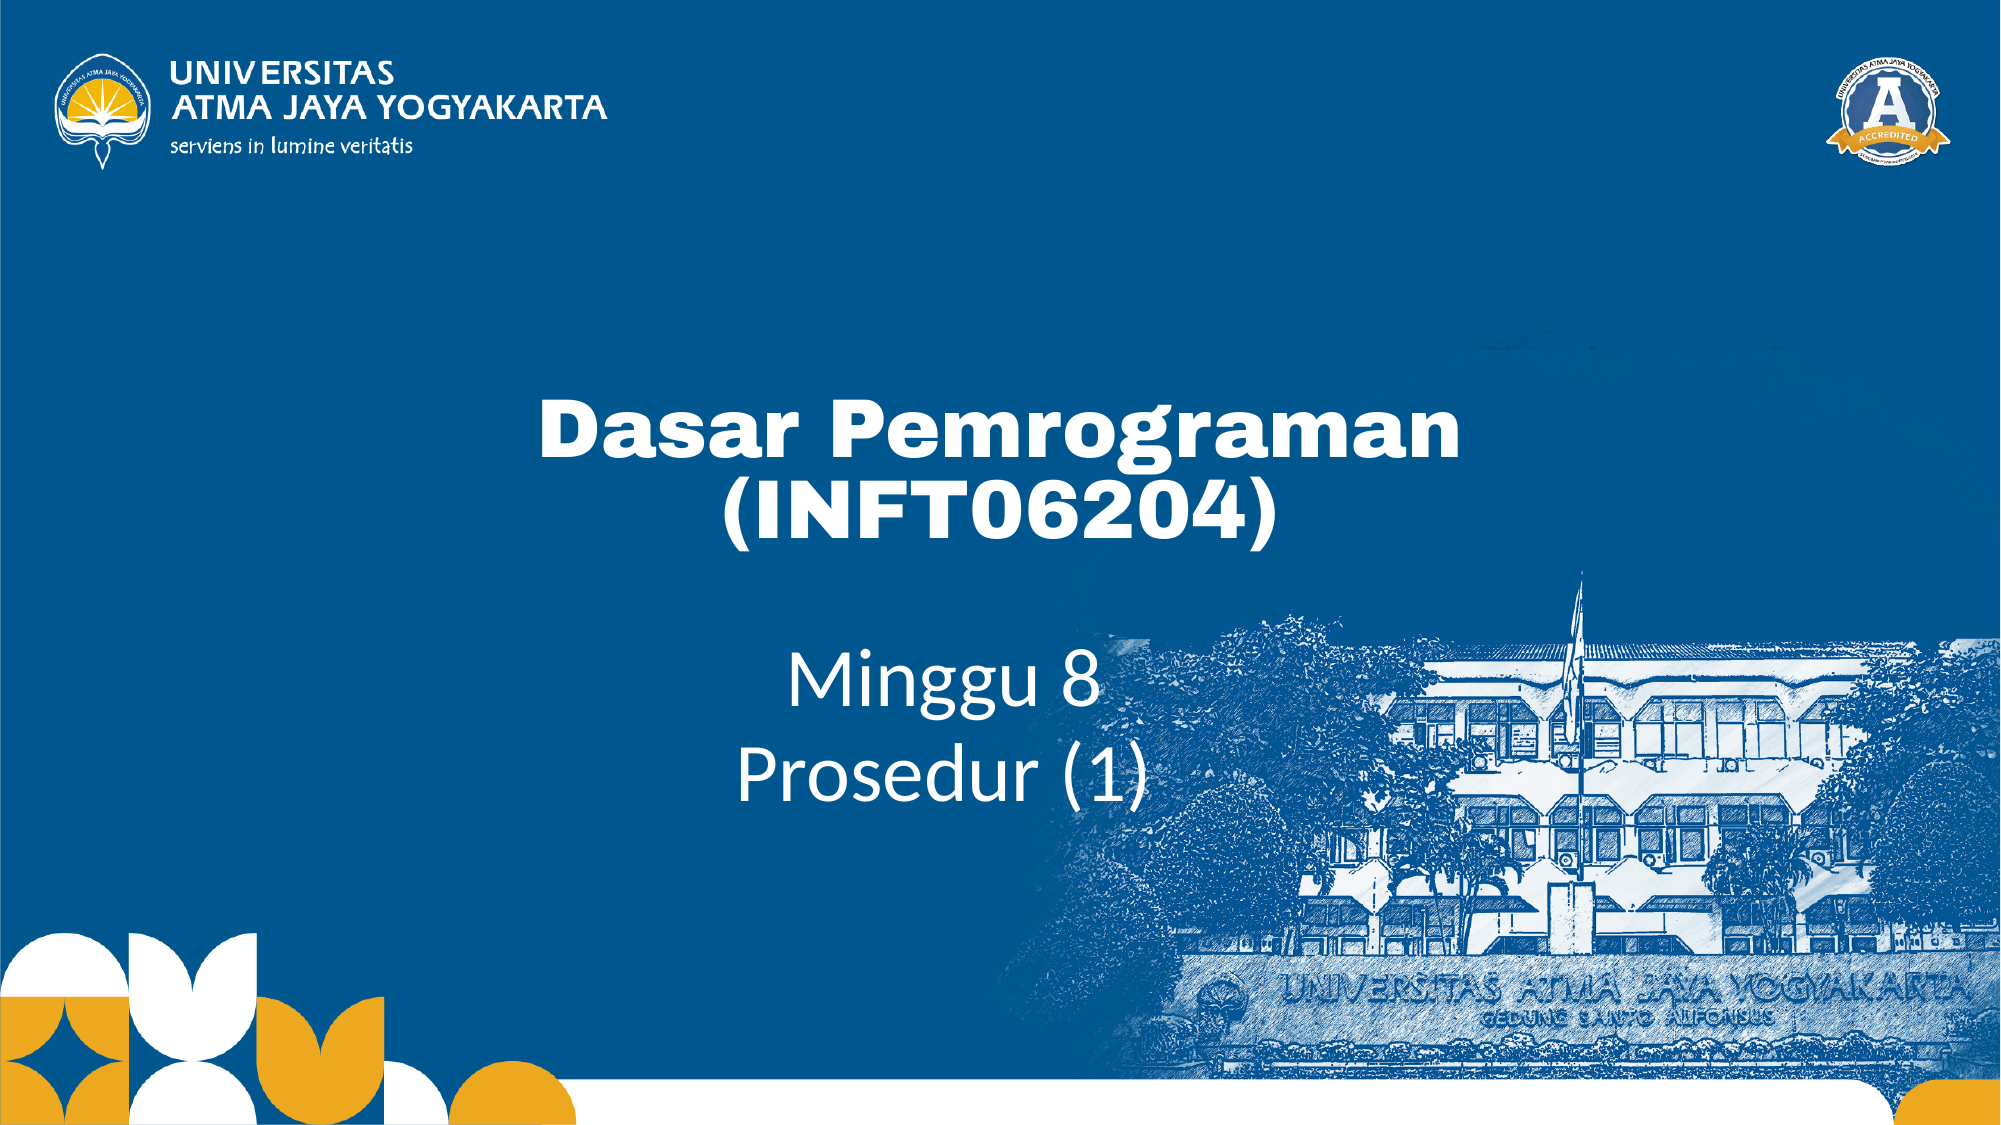

# Dasar Pemrograman (INFT06204)
Minggu 8
Prosedur (1)